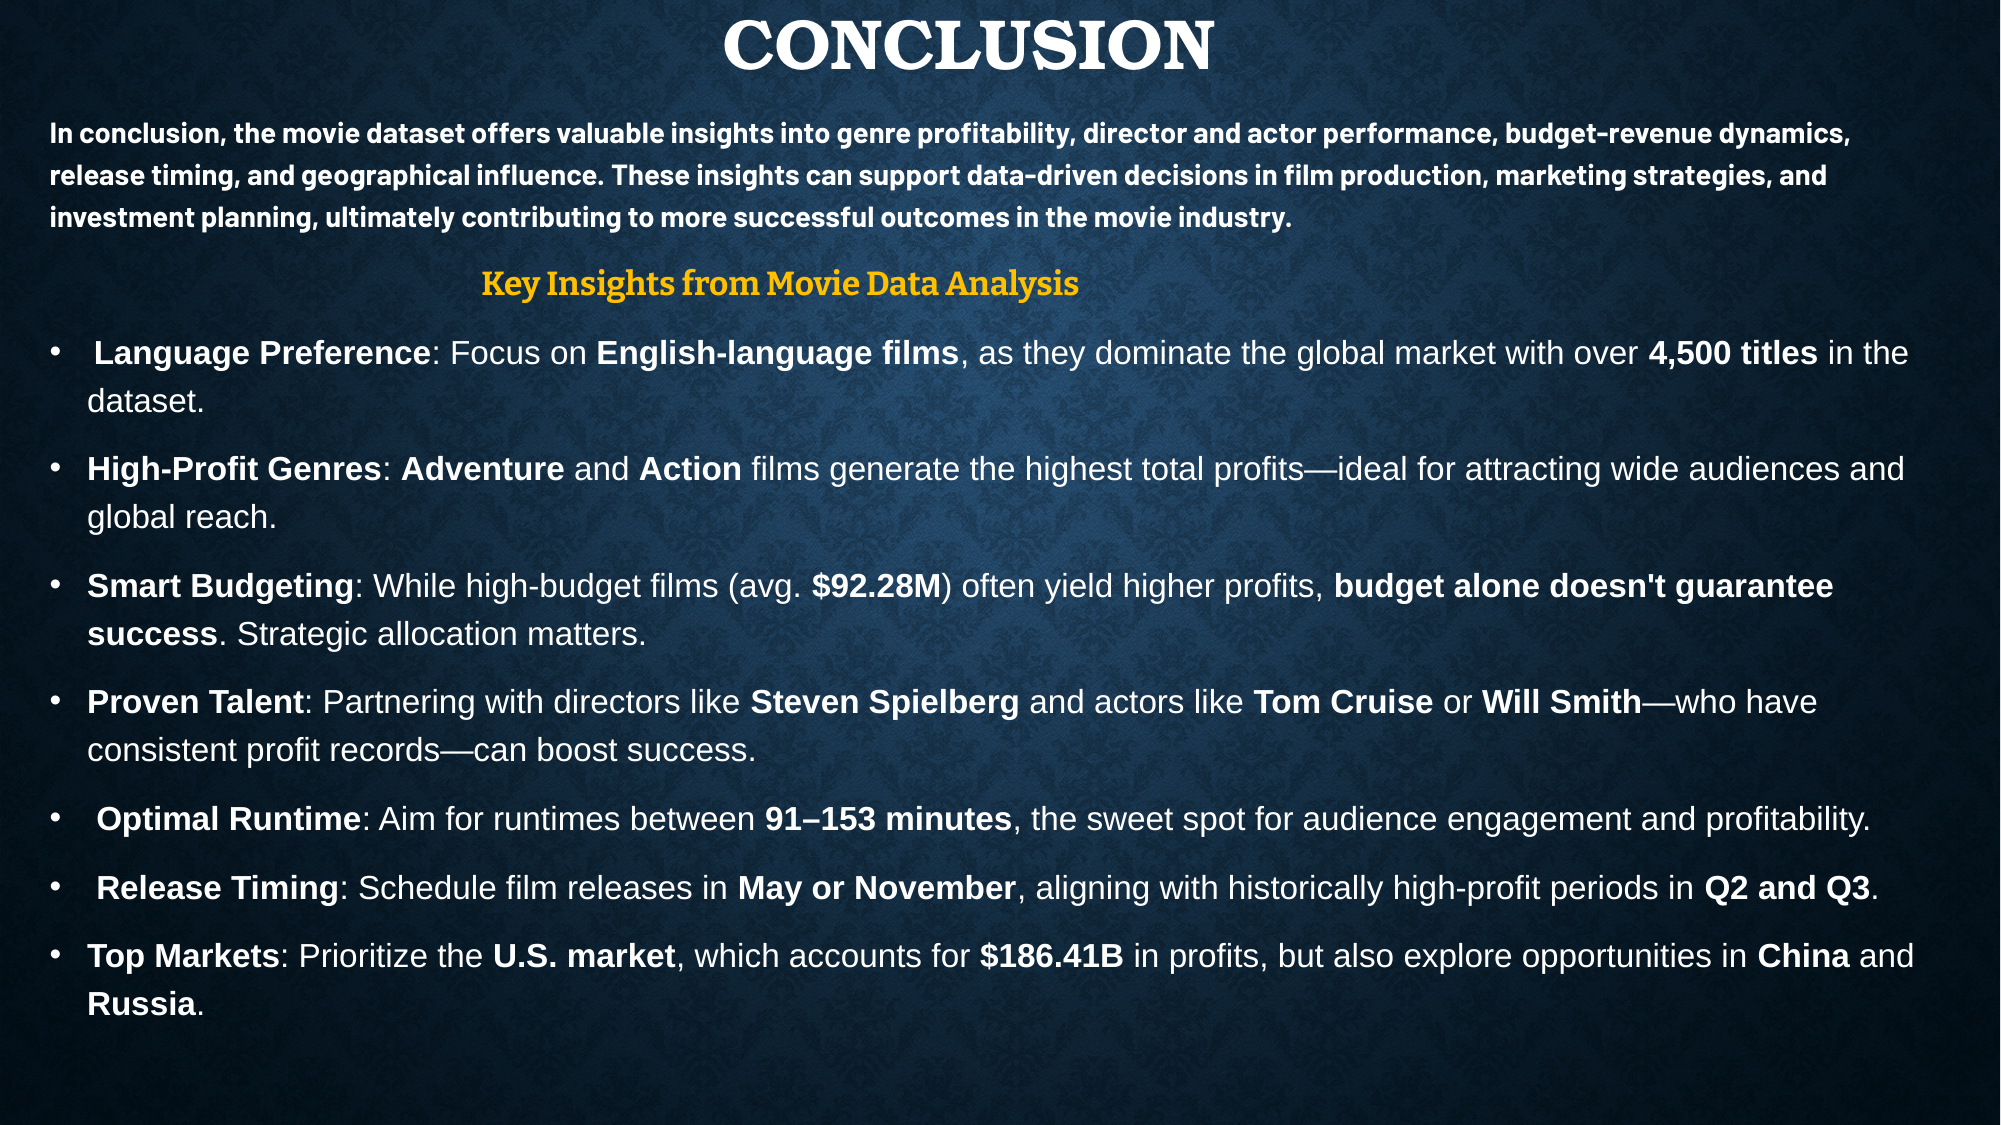

# Conclusion
In conclusion, the movie dataset offers valuable insights into genre profitability, director and actor performance, budget-revenue dynamics, release timing, and geographical influence. These insights can support data-driven decisions in film production, marketing strategies, and investment planning, ultimately contributing to more successful outcomes in the movie industry.
                                                                        Key Insights from Movie Data Analysis
 Language Preference: Focus on English-language films, as they dominate the global market with over 4,500 titles in the dataset.
High-Profit Genres: Adventure and Action films generate the highest total profits—ideal for attracting wide audiences and global reach.
Smart Budgeting: While high-budget films (avg. $92.28M) often yield higher profits, budget alone doesn't guarantee success. Strategic allocation matters.
Proven Talent: Partnering with directors like Steven Spielberg and actors like Tom Cruise or Will Smith—who have consistent profit records—can boost success.
 Optimal Runtime: Aim for runtimes between 91–153 minutes, the sweet spot for audience engagement and profitability.
 Release Timing: Schedule film releases in May or November, aligning with historically high-profit periods in Q2 and Q3.
Top Markets: Prioritize the U.S. market, which accounts for $186.41B in profits, but also explore opportunities in China and Russia.